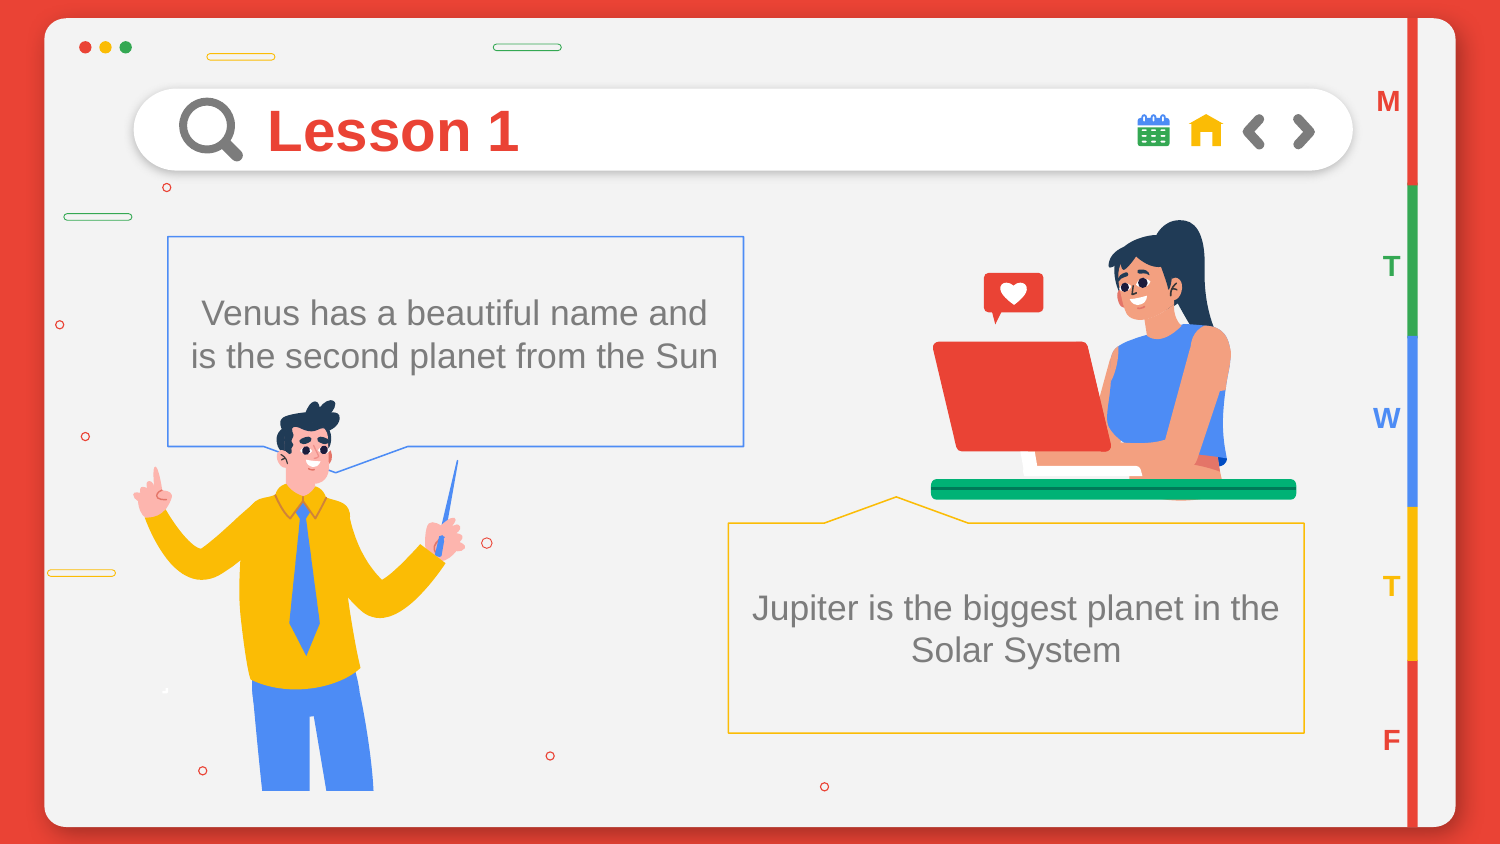

M
# Lesson 1

T

Venus has a beautiful name and is the second planet from the Sun
W

Jupiter is the biggest planet in the Solar System
T

F